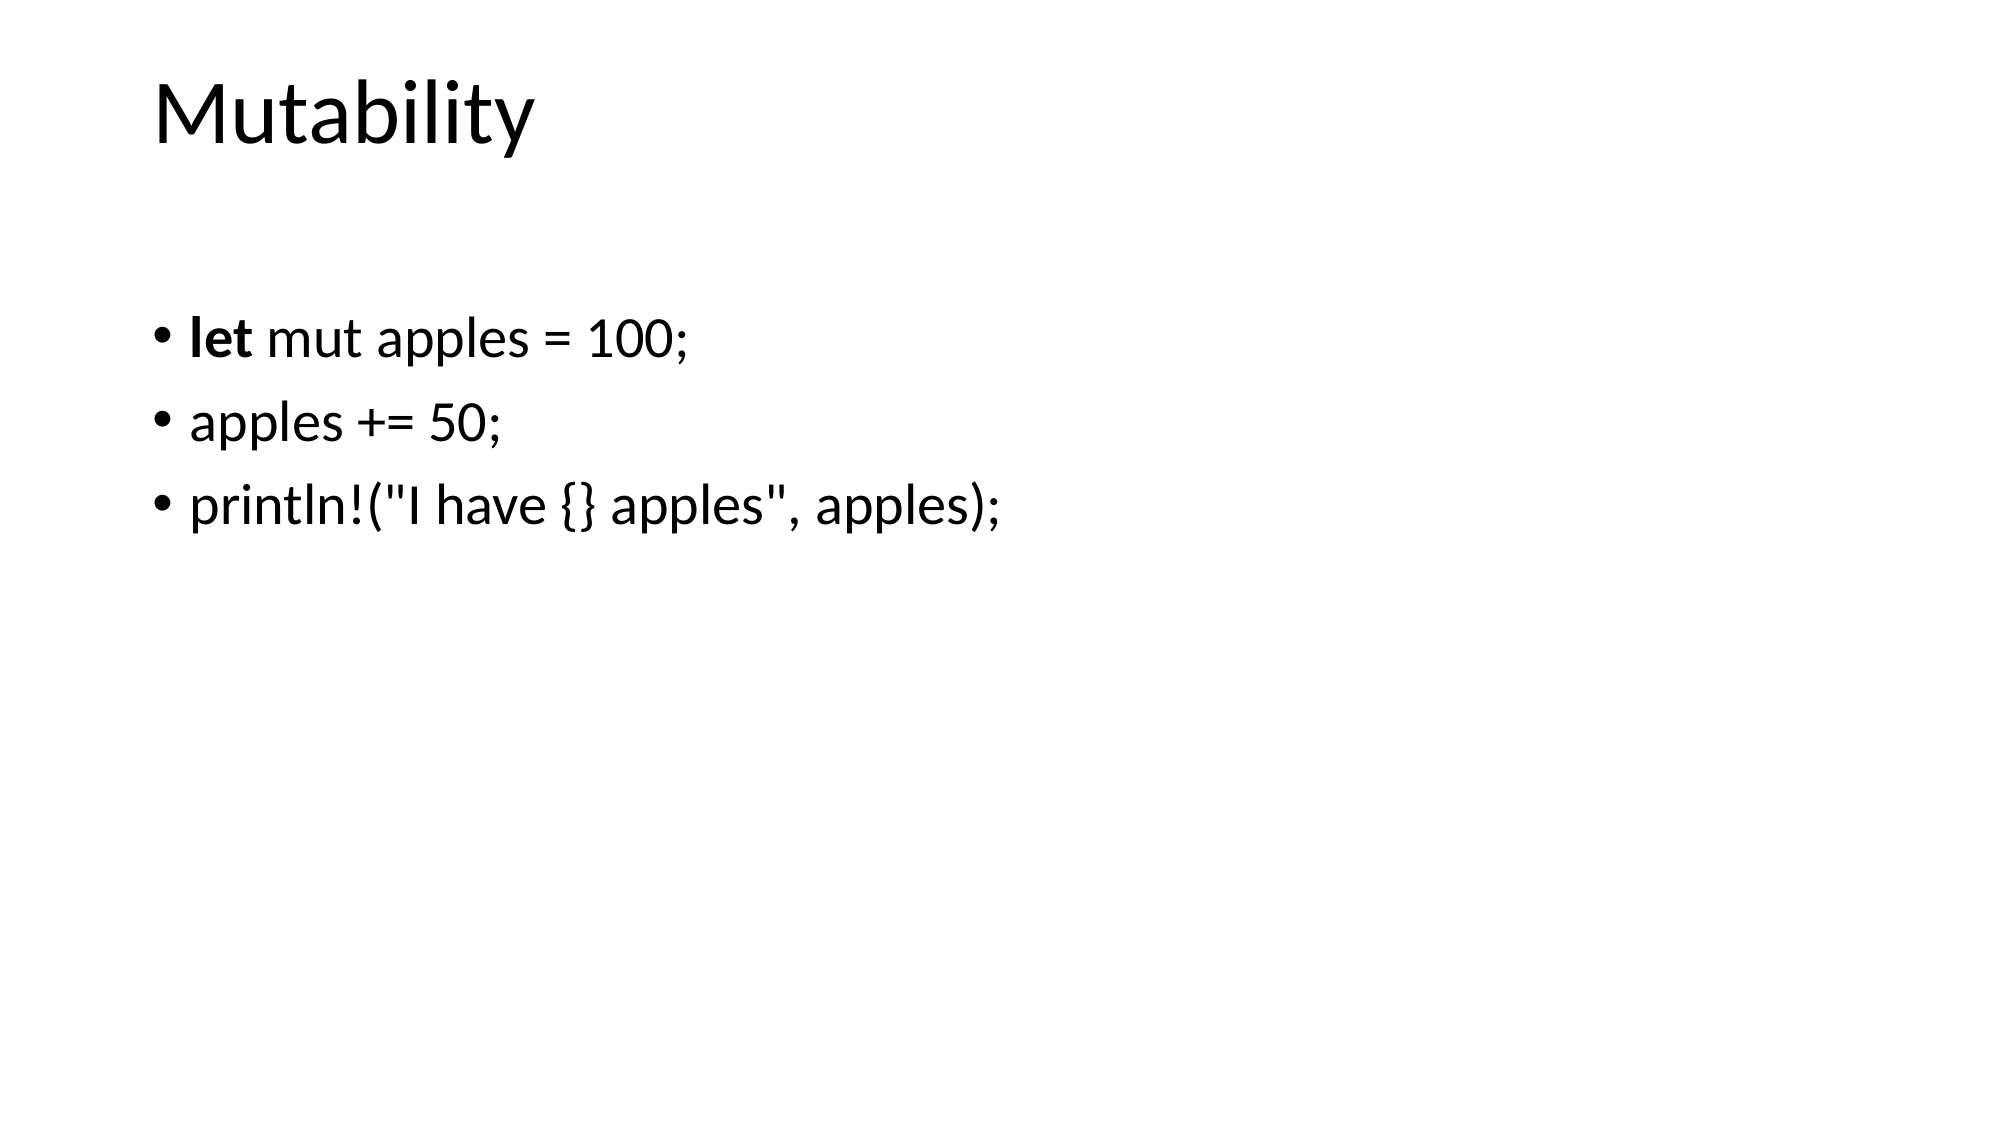

# Mutability
let mut apples = 100;
apples += 50;
println!("I have {} apples", apples);